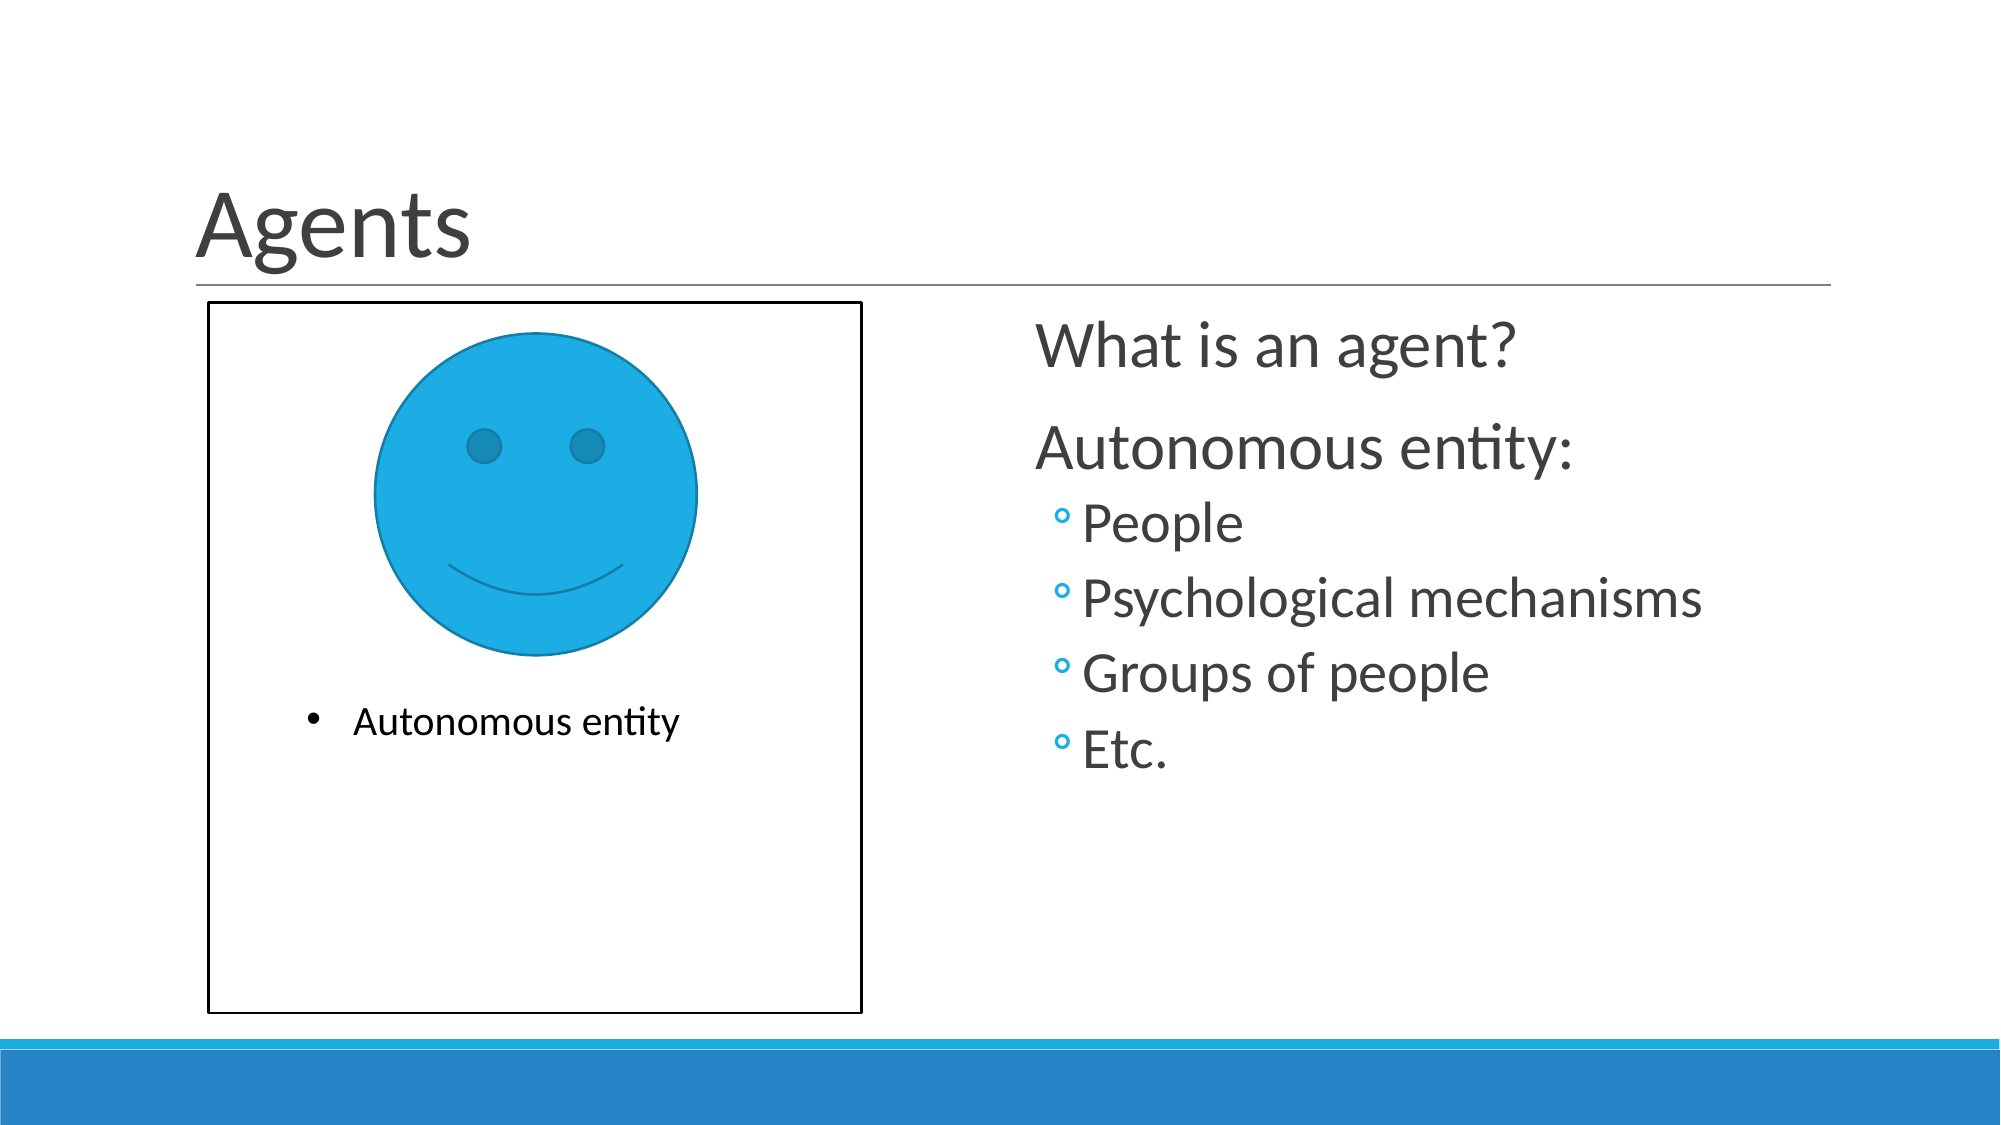

# Agents

What is an agent?
Autonomous entity:
People
Psychological mechanisms
Groups of people
Etc.

Autonomous entity